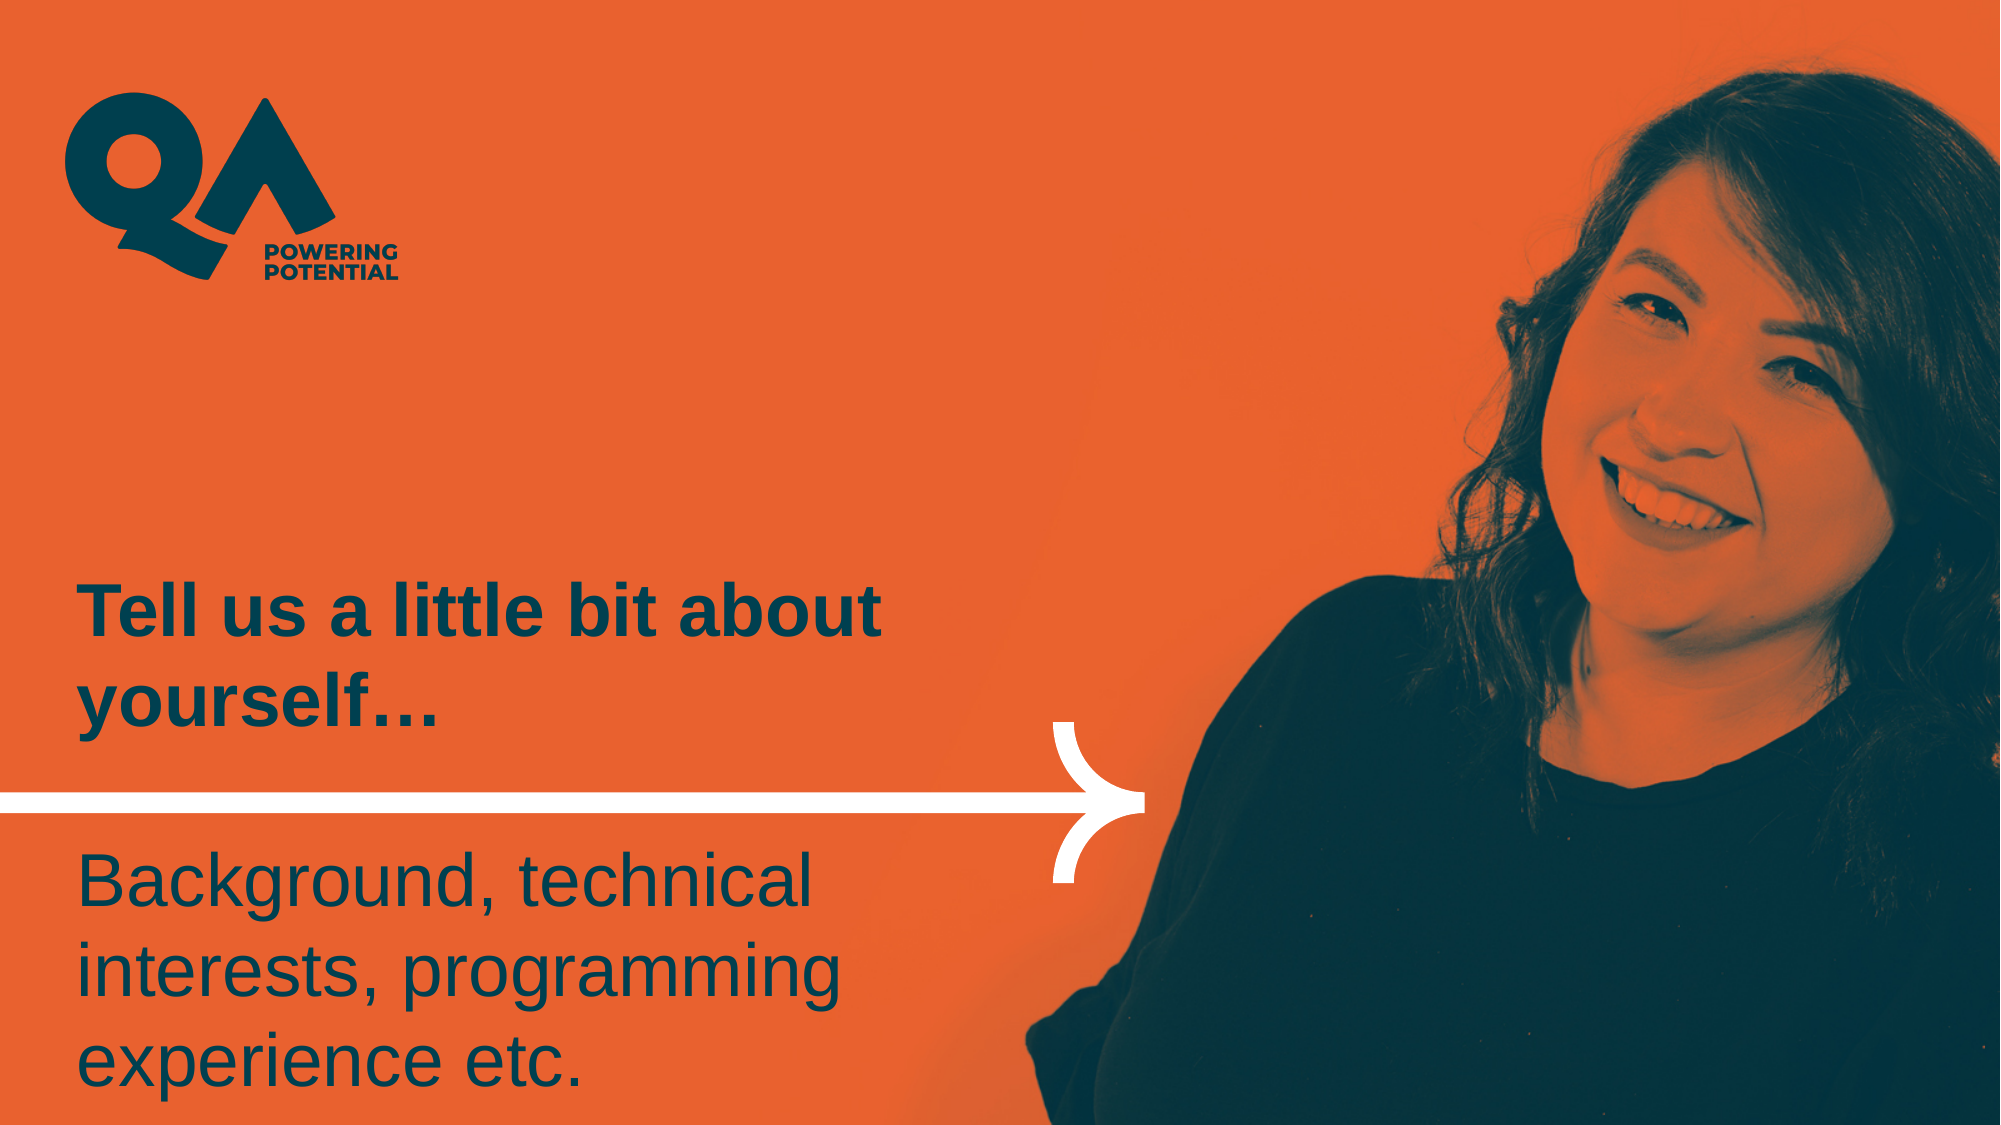

# Tell us a little bit about yourself… Background, technical interests, programming experience etc.